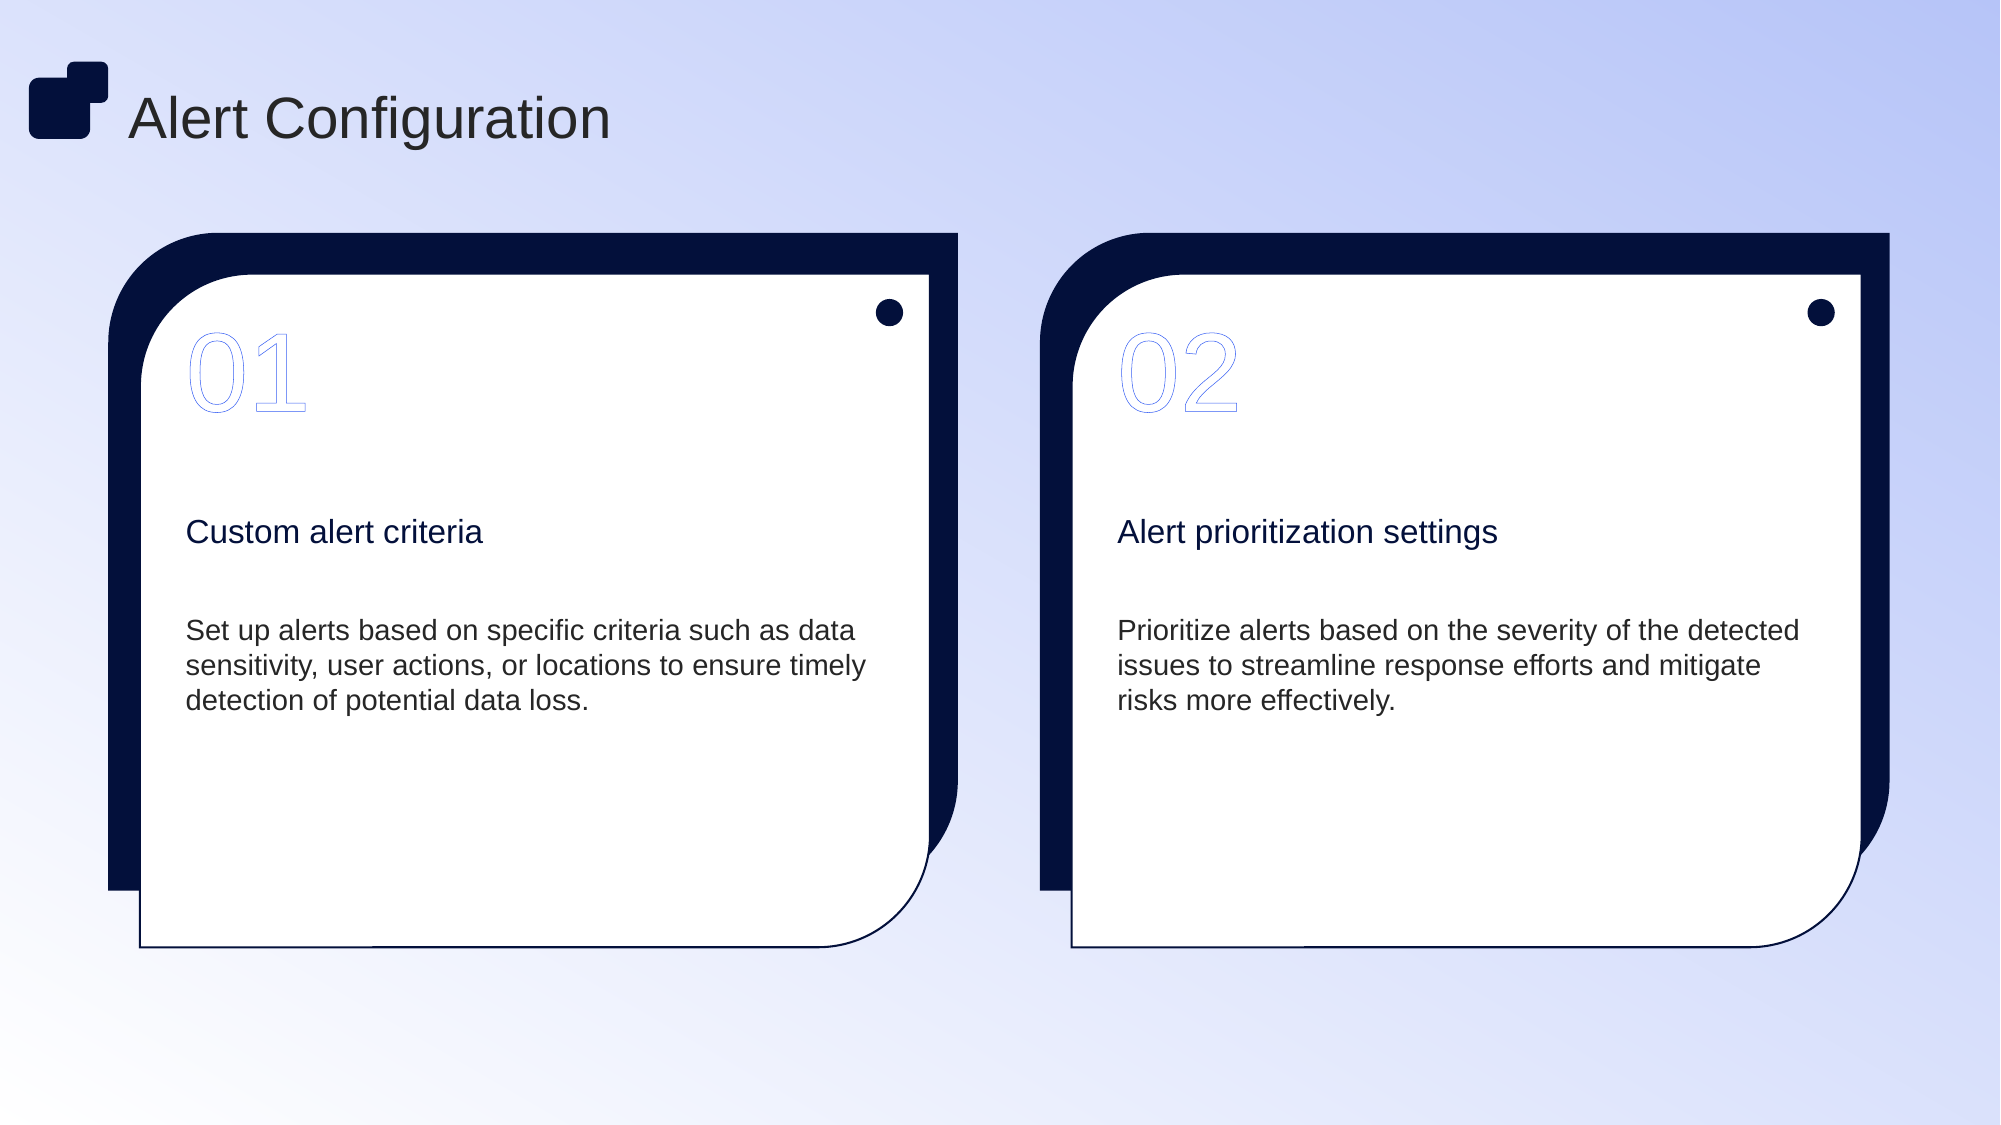

Alert Configuration

01

02

Custom alert criteria
Alert prioritization settings
Set up alerts based on specific criteria such as data sensitivity, user actions, or locations to ensure timely detection of potential data loss.
Prioritize alerts based on the severity of the detected issues to streamline response efforts and mitigate risks more effectively.